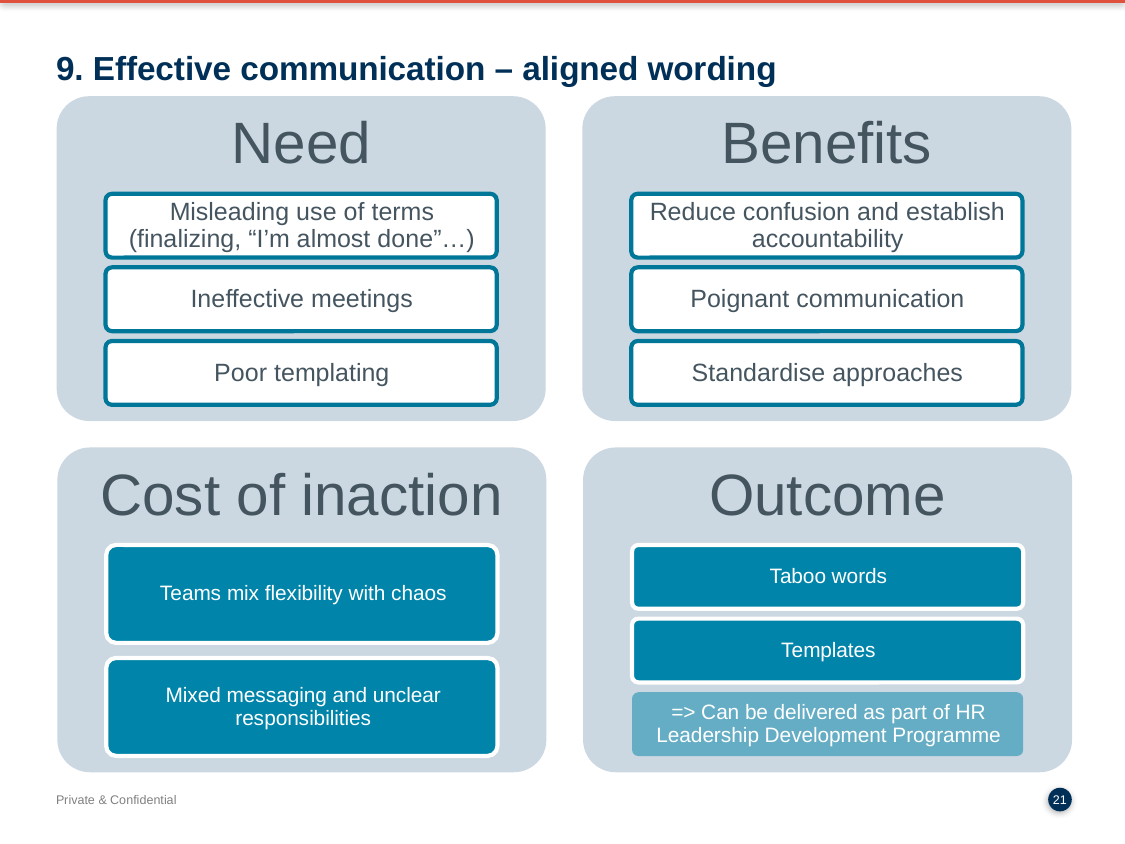

# 9. Effective communication – aligned wording
Need
Misleading use of terms (finalizing, “I’m almost done”…)
Ineffective meetings
Poor templating
Benefits
Reduce confusion and establish accountability
Poignant communication
Standardise approaches
Cost of inaction
Teams mix flexibility with chaos
Mixed messaging and unclear responsibilities
Outcome
Taboo words
Templates
=> Can be delivered as part of HR Leadership Development Programme